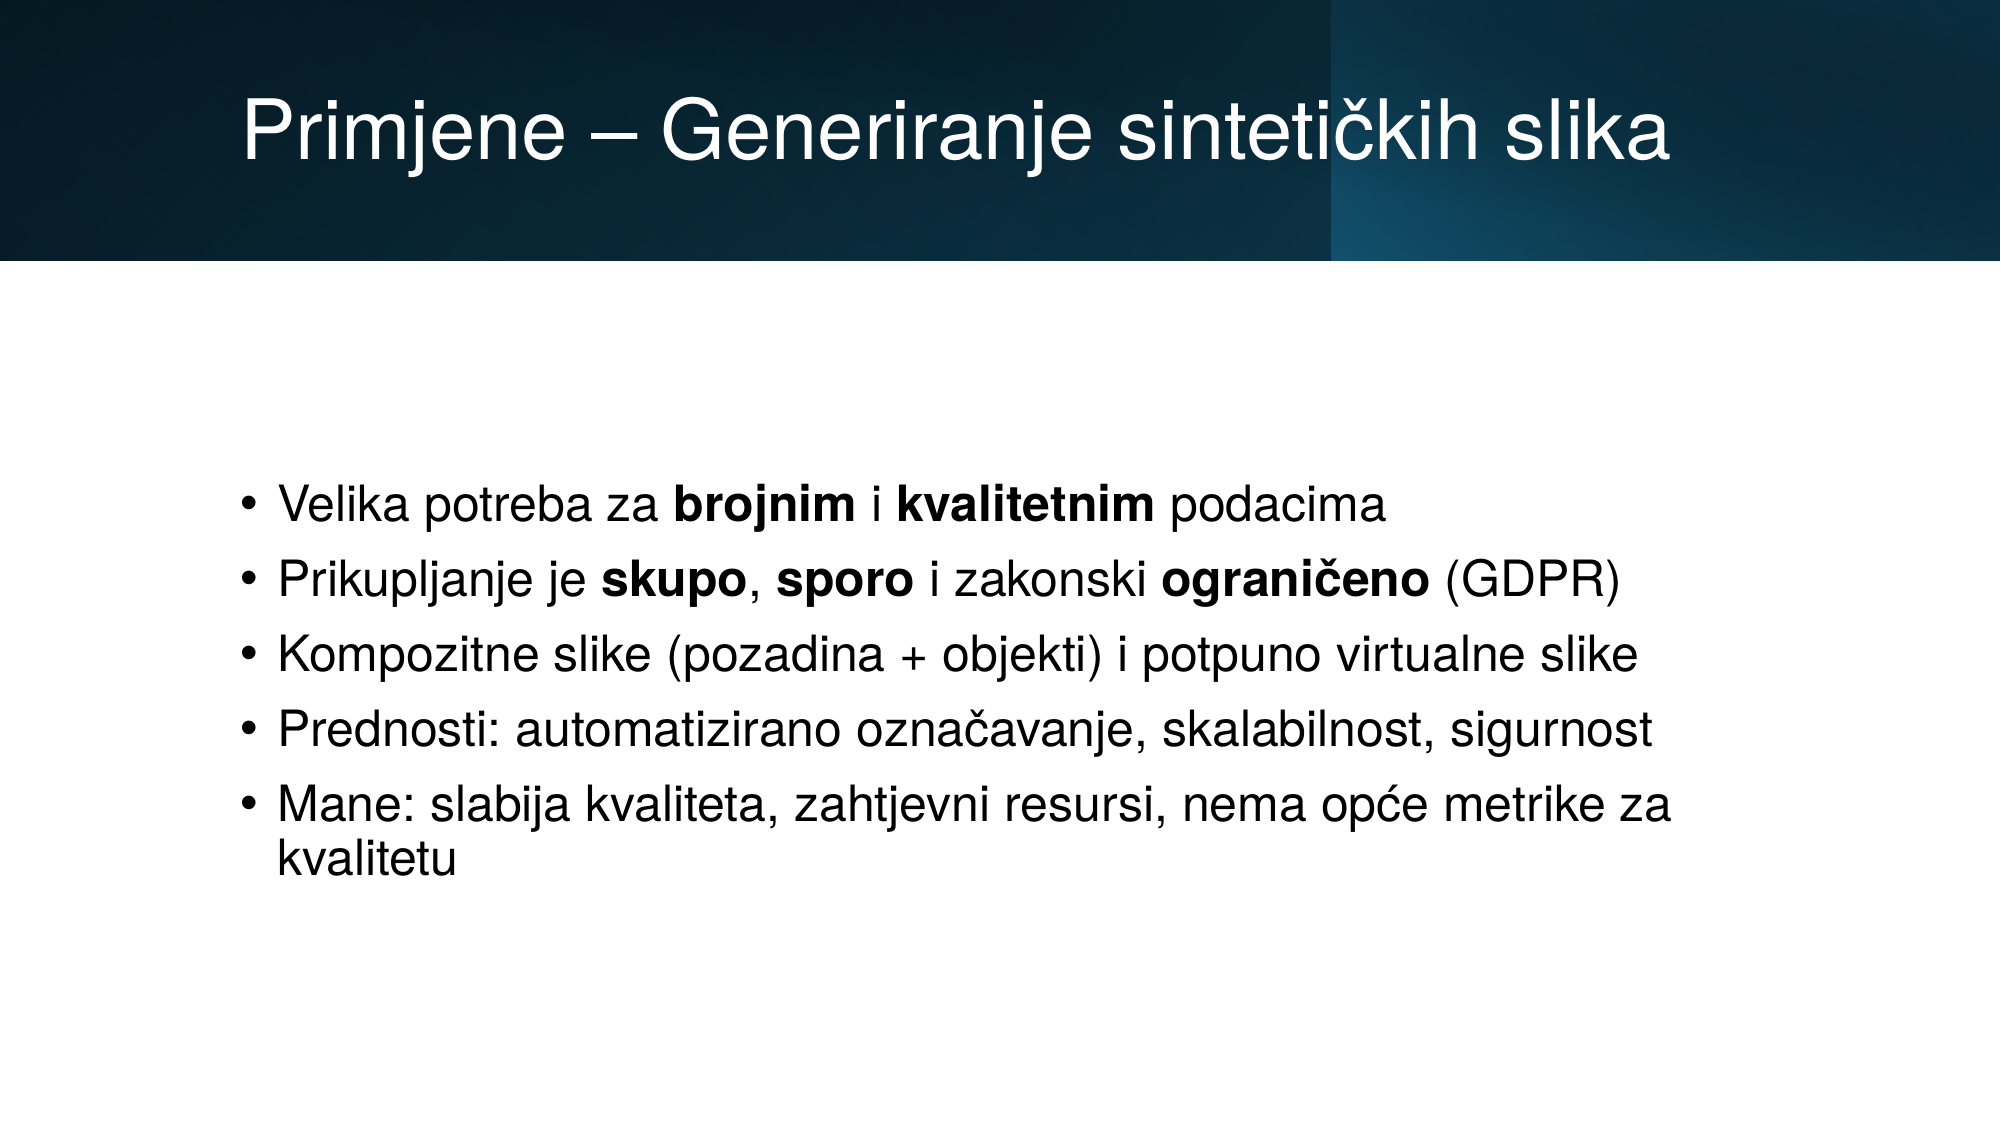

# Primjene – Generiranje sintetičkih slika
Velika potreba za brojnim i kvalitetnim podacima
Prikupljanje je skupo, sporo i zakonski ograničeno (GDPR)
Kompozitne slike (pozadina + objekti) i potpuno virtualne slike
Prednosti: automatizirano označavanje, skalabilnost, sigurnost
Mane: slabija kvaliteta, zahtjevni resursi, nema opće metrike za kvalitetu